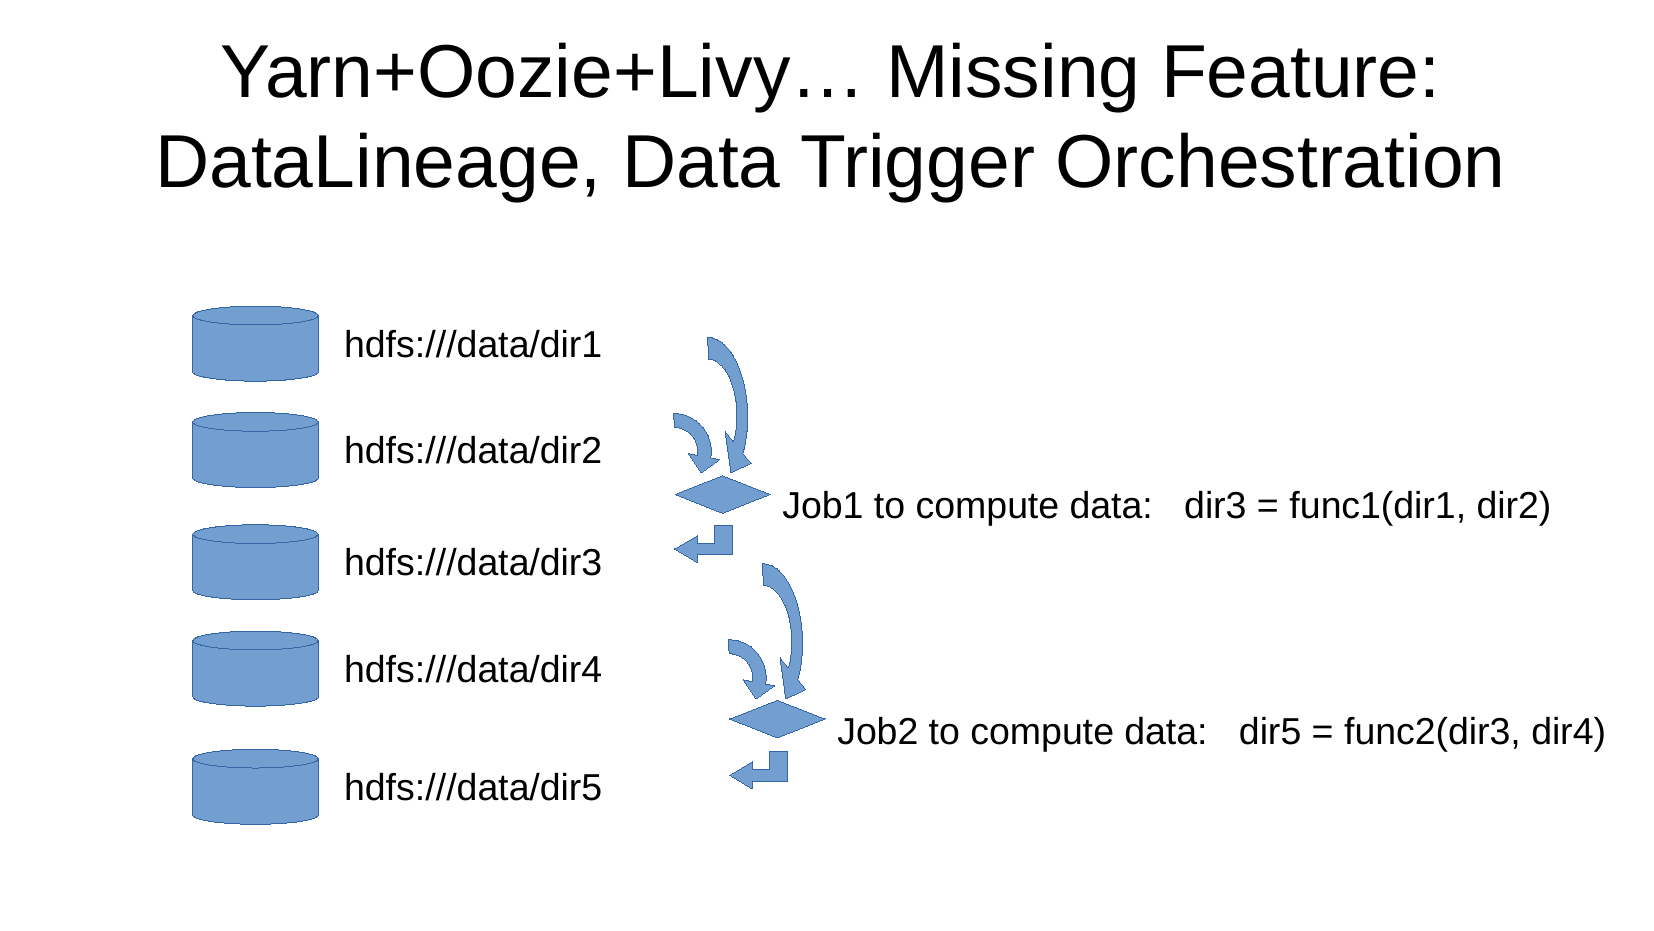

Yarn+Oozie+Livy… Missing Feature:
DataLineage, Data Trigger Orchestration

hdfs:///data/dir1

hdfs:///data/dir2
Job1 to compute data:   dir3 = func1(dir1, dir2)

hdfs:///data/dir3

hdfs:///data/dir4

Job2 to compute data:   dir5 = func2(dir3, dir4)

hdfs:///data/dir5